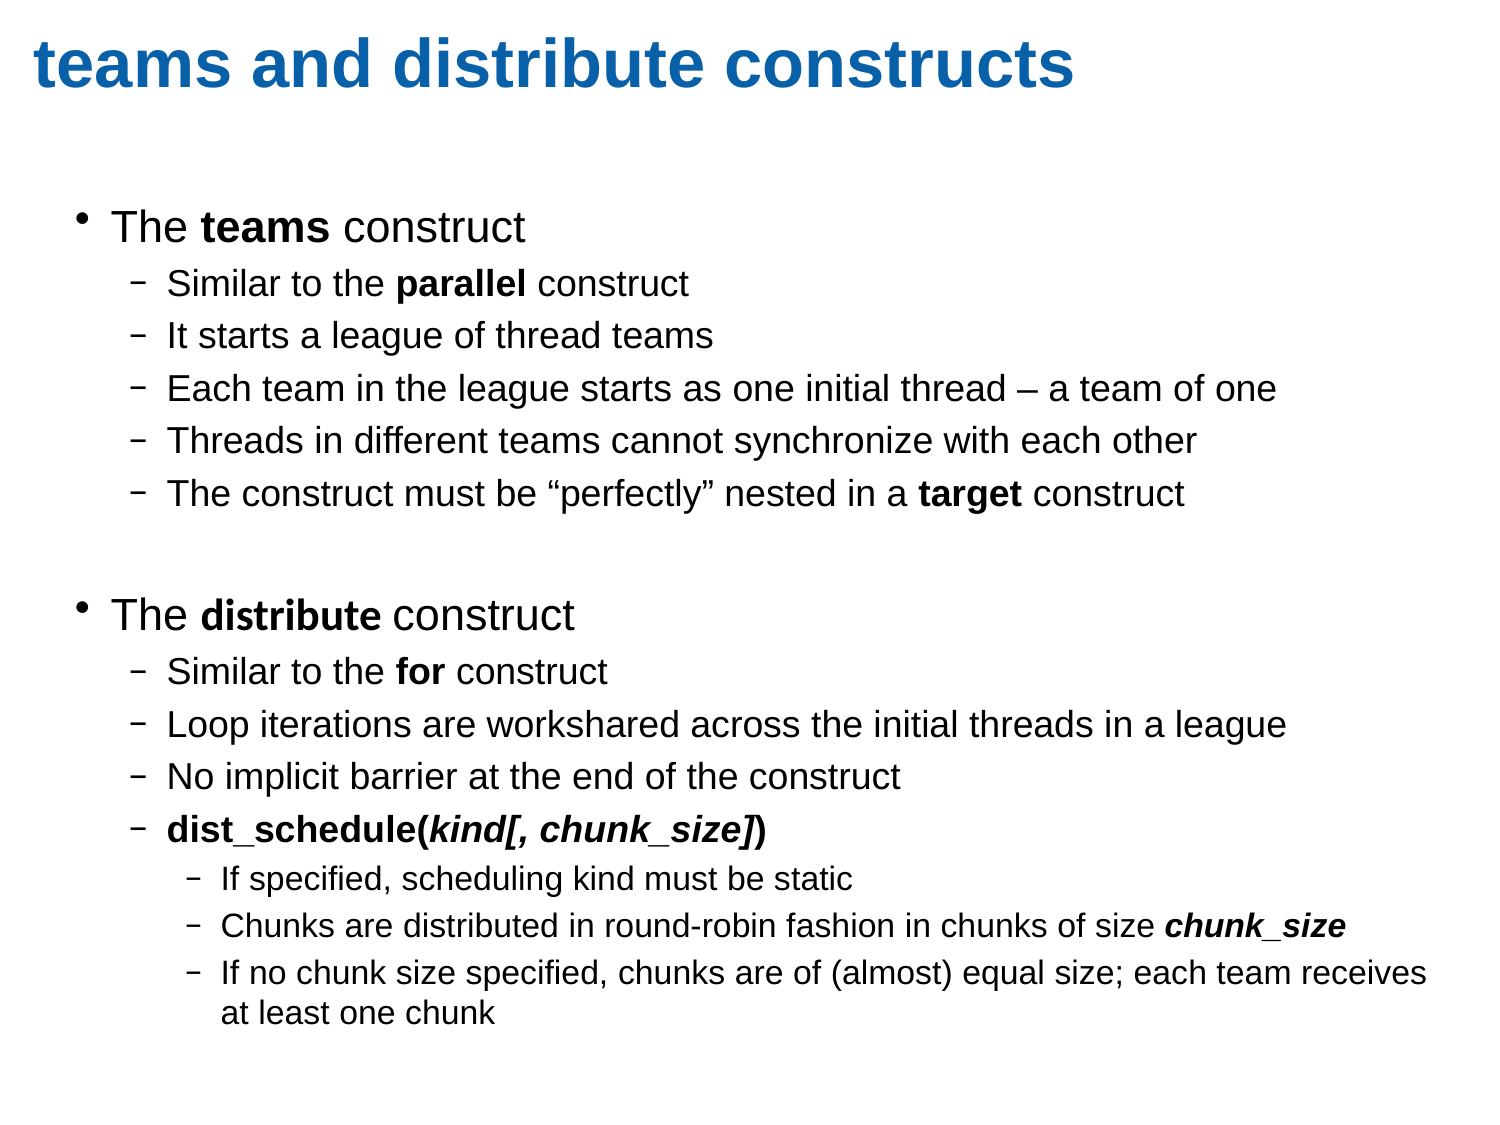

# teams and distribute constructs
The teams construct
Similar to the parallel construct
It starts a league of thread teams
Each team in the league starts as one initial thread – a team of one
Threads in different teams cannot synchronize with each other
The construct must be “perfectly” nested in a target construct

The distribute construct
Similar to the for construct
Loop iterations are workshared across the initial threads in a league
No implicit barrier at the end of the construct
dist_schedule(kind[, chunk_size])
If specified, scheduling kind must be static
Chunks are distributed in round-robin fashion in chunks of size chunk_size
If no chunk size specified, chunks are of (almost) equal size; each team receives at least one chunk